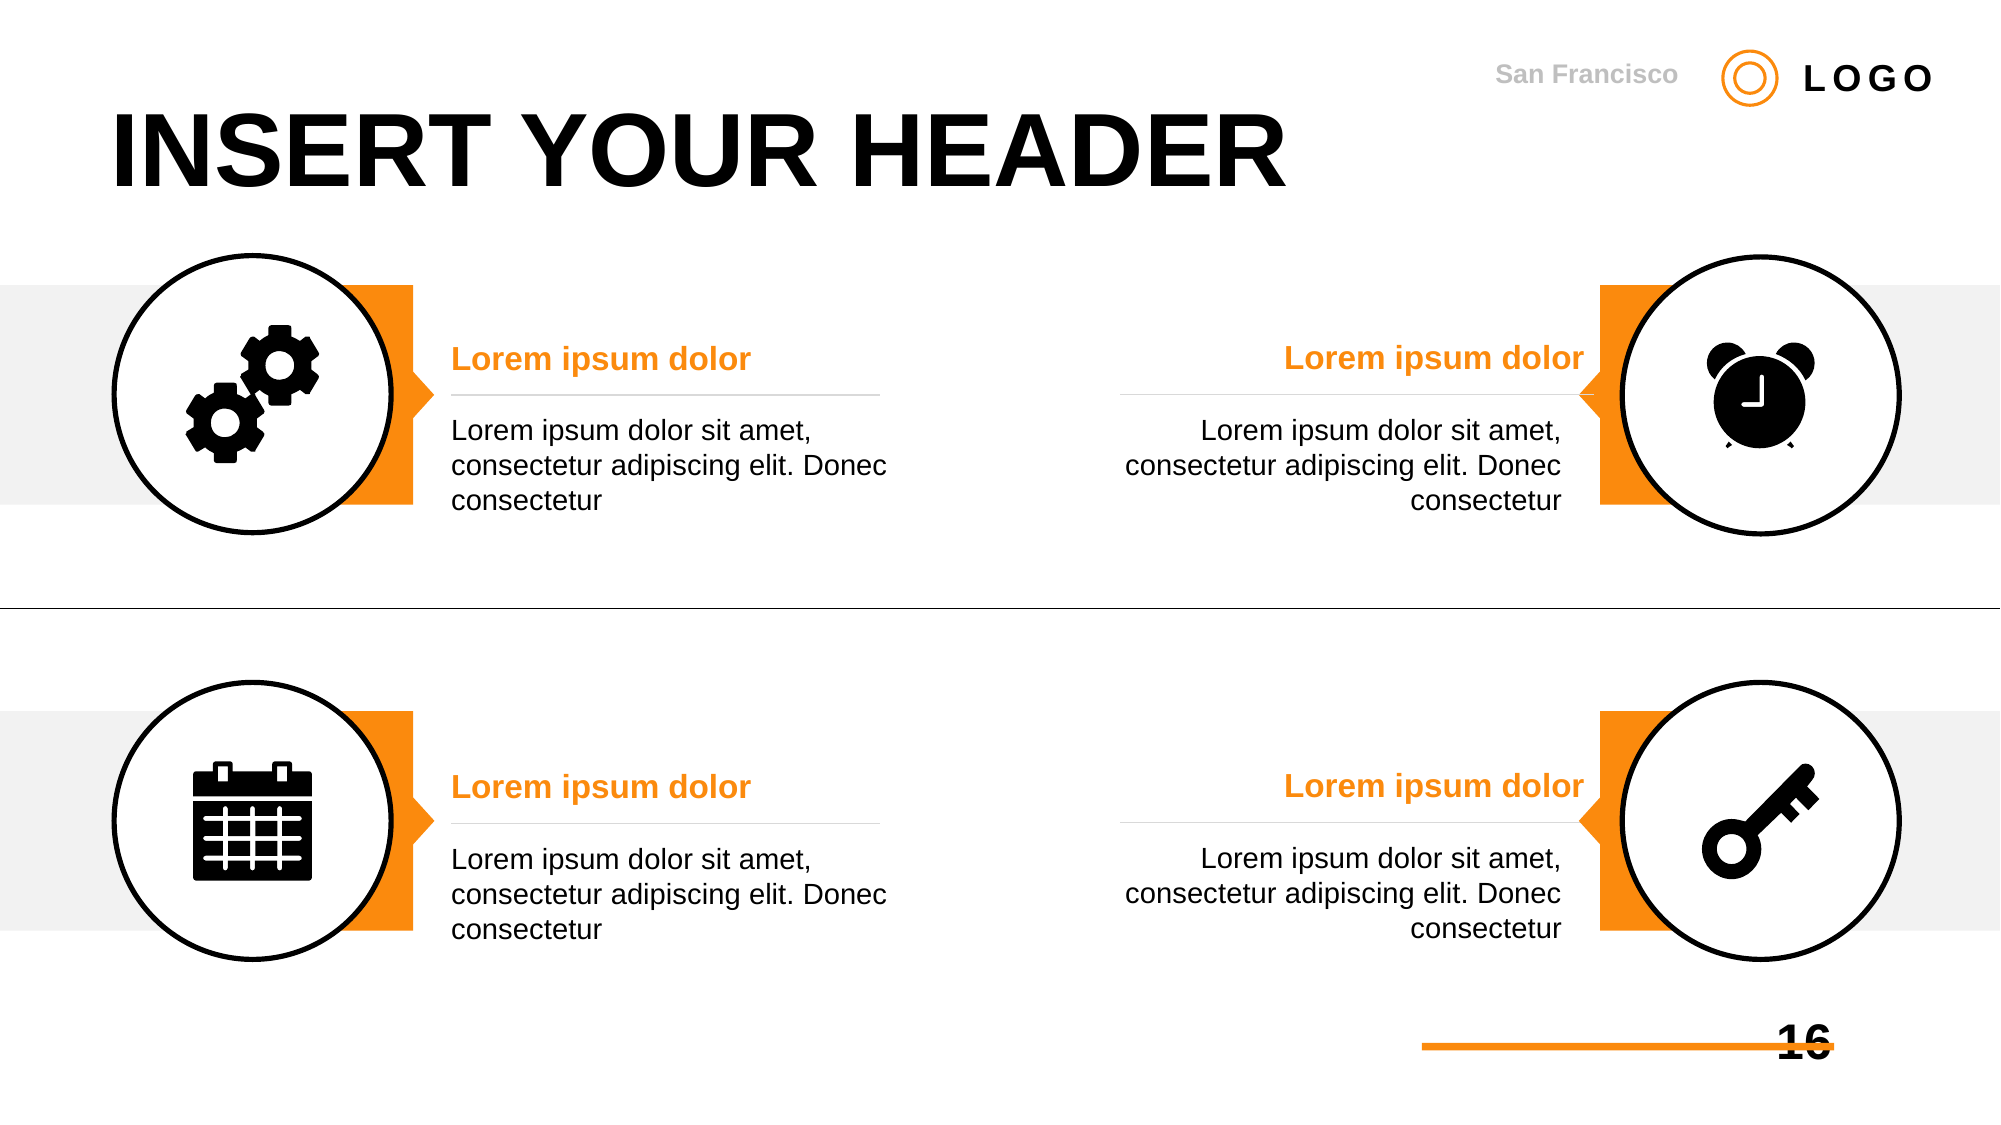

San Francisco
LOGO

INSERT YOUR HEADER

Lorem ipsum dolor
Lorem ipsum dolor

Lorem ipsum dolor sit amet, consectetur adipiscing elit. Donec consectetur
Lorem ipsum dolor sit amet, consectetur adipiscing elit. Donec consectetur

Lorem ipsum dolor
Lorem ipsum dolor

Lorem ipsum dolor sit amet, consectetur adipiscing elit. Donec consectetur
Lorem ipsum dolor sit amet, consectetur adipiscing elit. Donec consectetur
16